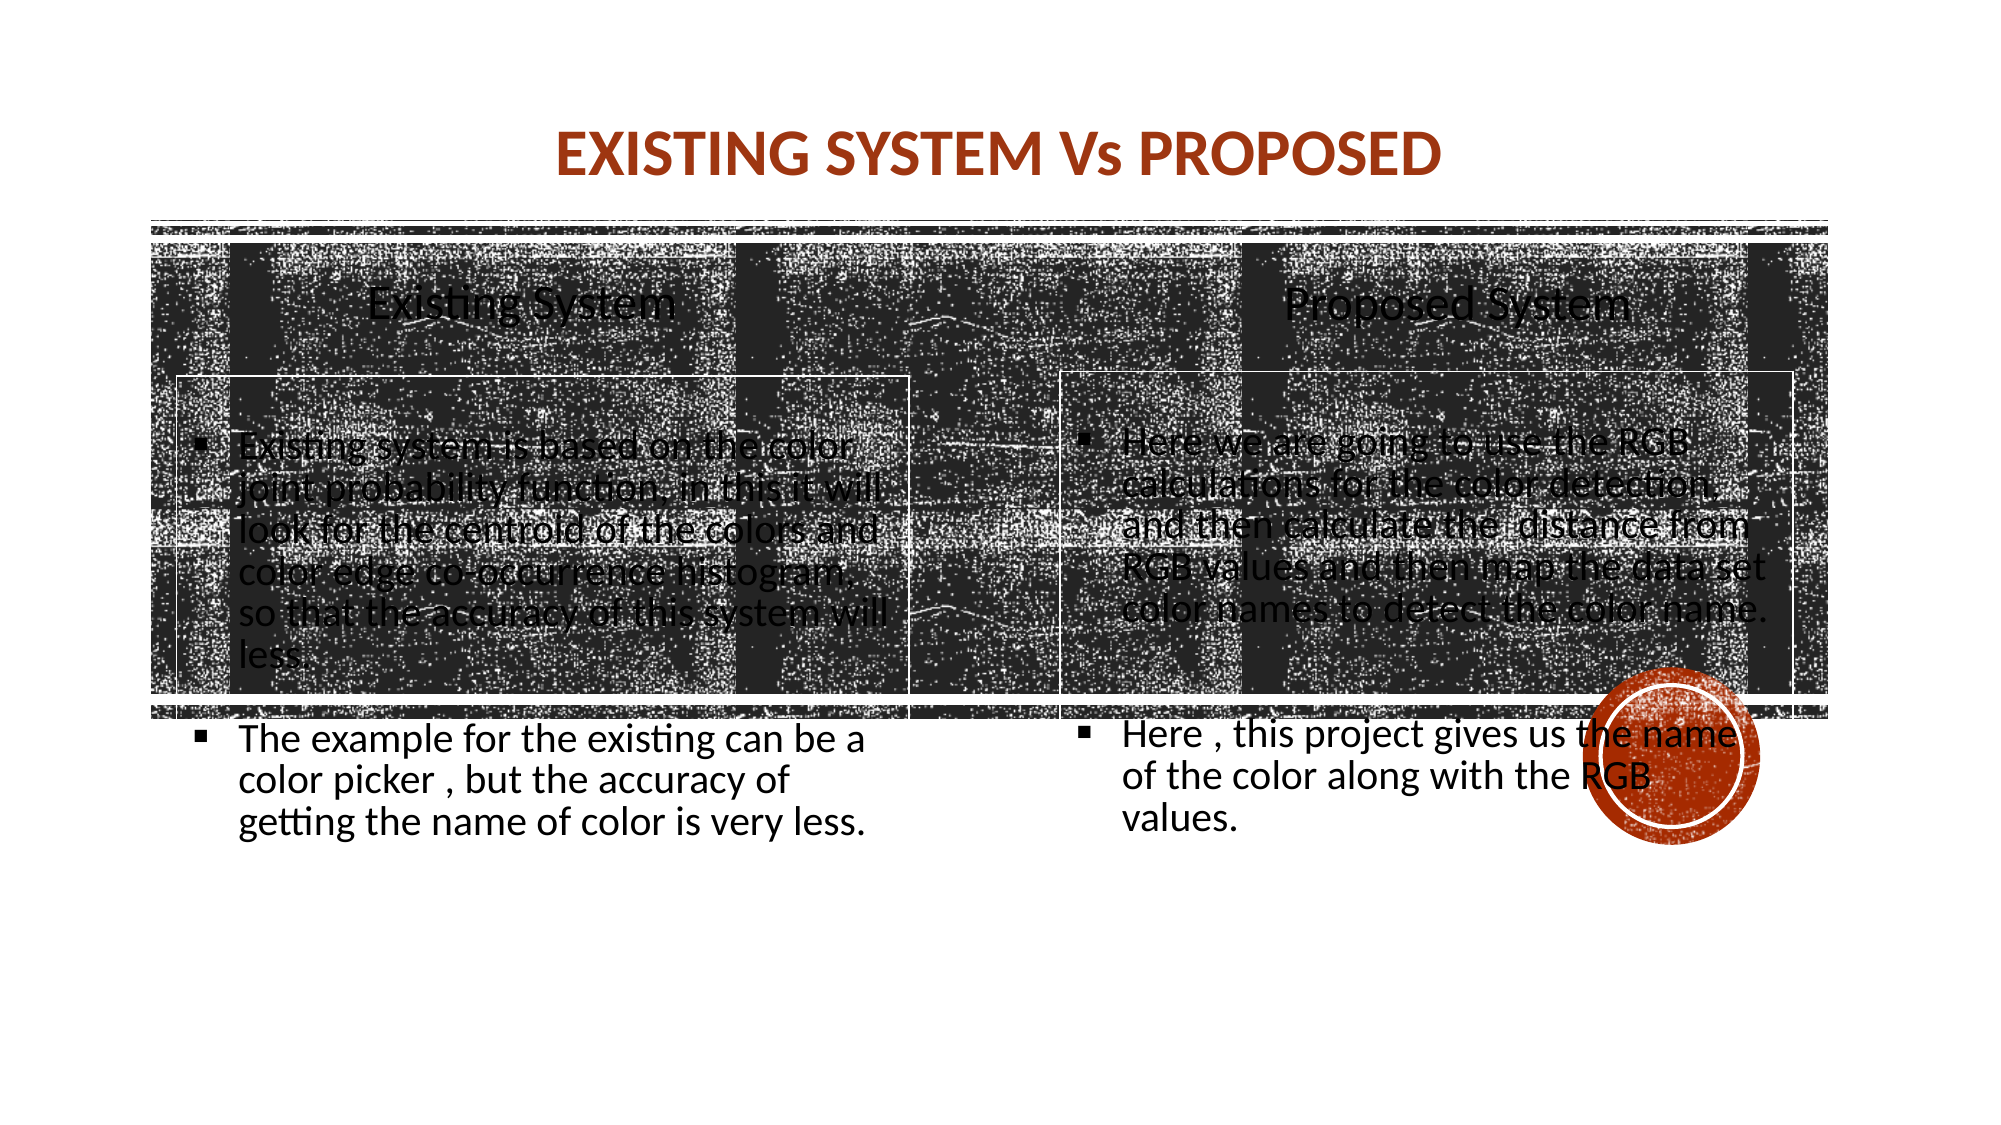

| EXISTING SYSTEM Vs PROPOSED |
| --- |
Existing System
Proposed System
| Here we are going to use the RGB calculations for the color detection, and then calculate the distance from RGB values and then map the data set color names to detect the color name. Here , this project gives us the name of the color along with the RGB values. |
| --- |
| Existing system is based on the color joint probability function, in this it will look for the centroid of the colors and color edge co-occurrence histogram, so that the accuracy of this system will less. The example for the existing can be a color picker , but the accuracy of getting the name of color is very less. |
| --- |